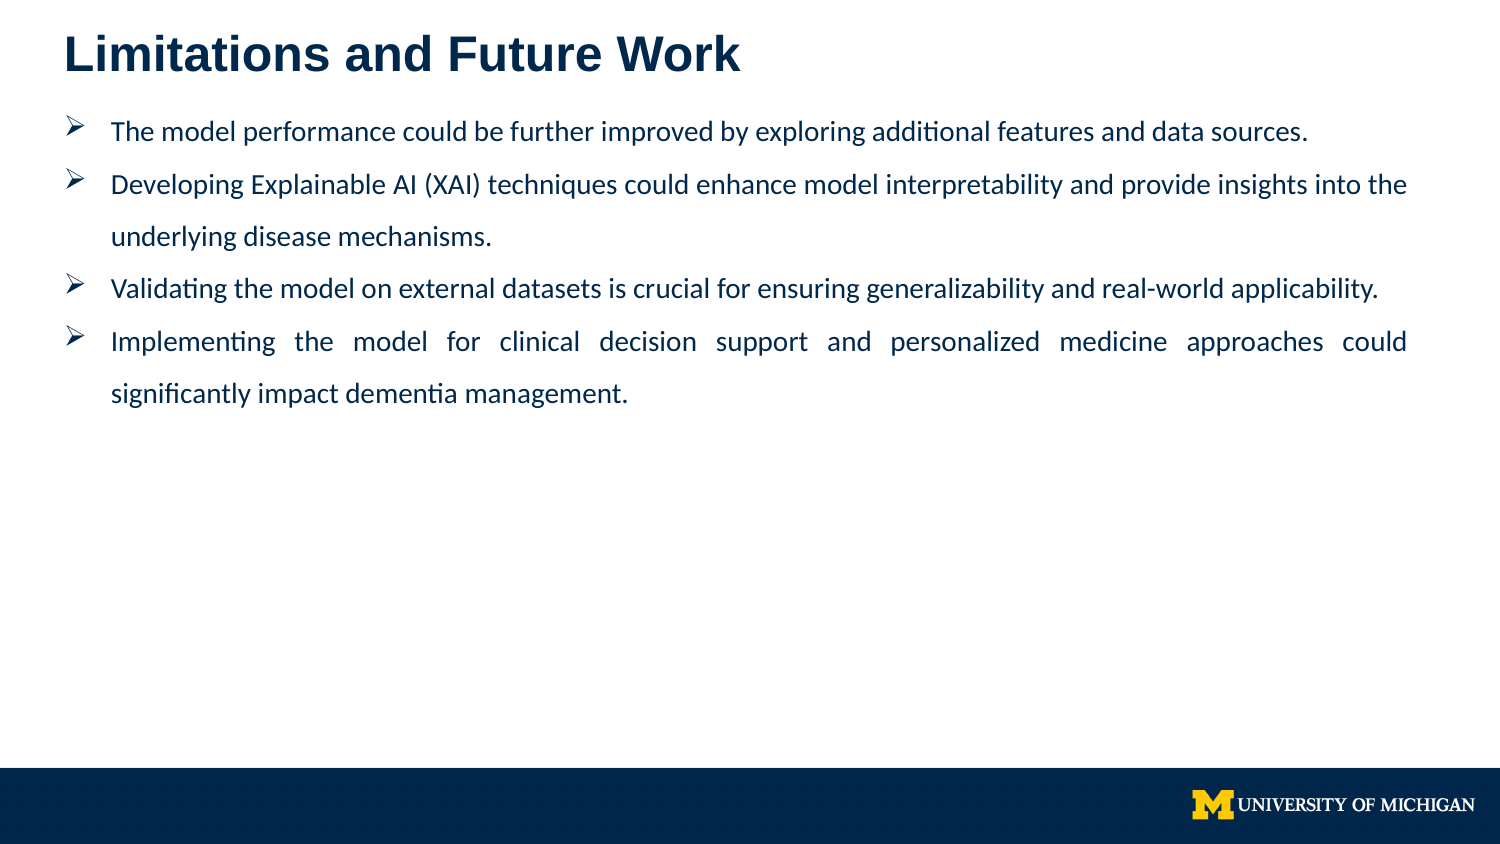

Limitations and Future Work
The model performance could be further improved by exploring additional features and data sources.
Developing Explainable AI (XAI) techniques could enhance model interpretability and provide insights into the underlying disease mechanisms.
Validating the model on external datasets is crucial for ensuring generalizability and real-world applicability.
Implementing the model for clinical decision support and personalized medicine approaches could significantly impact dementia management.